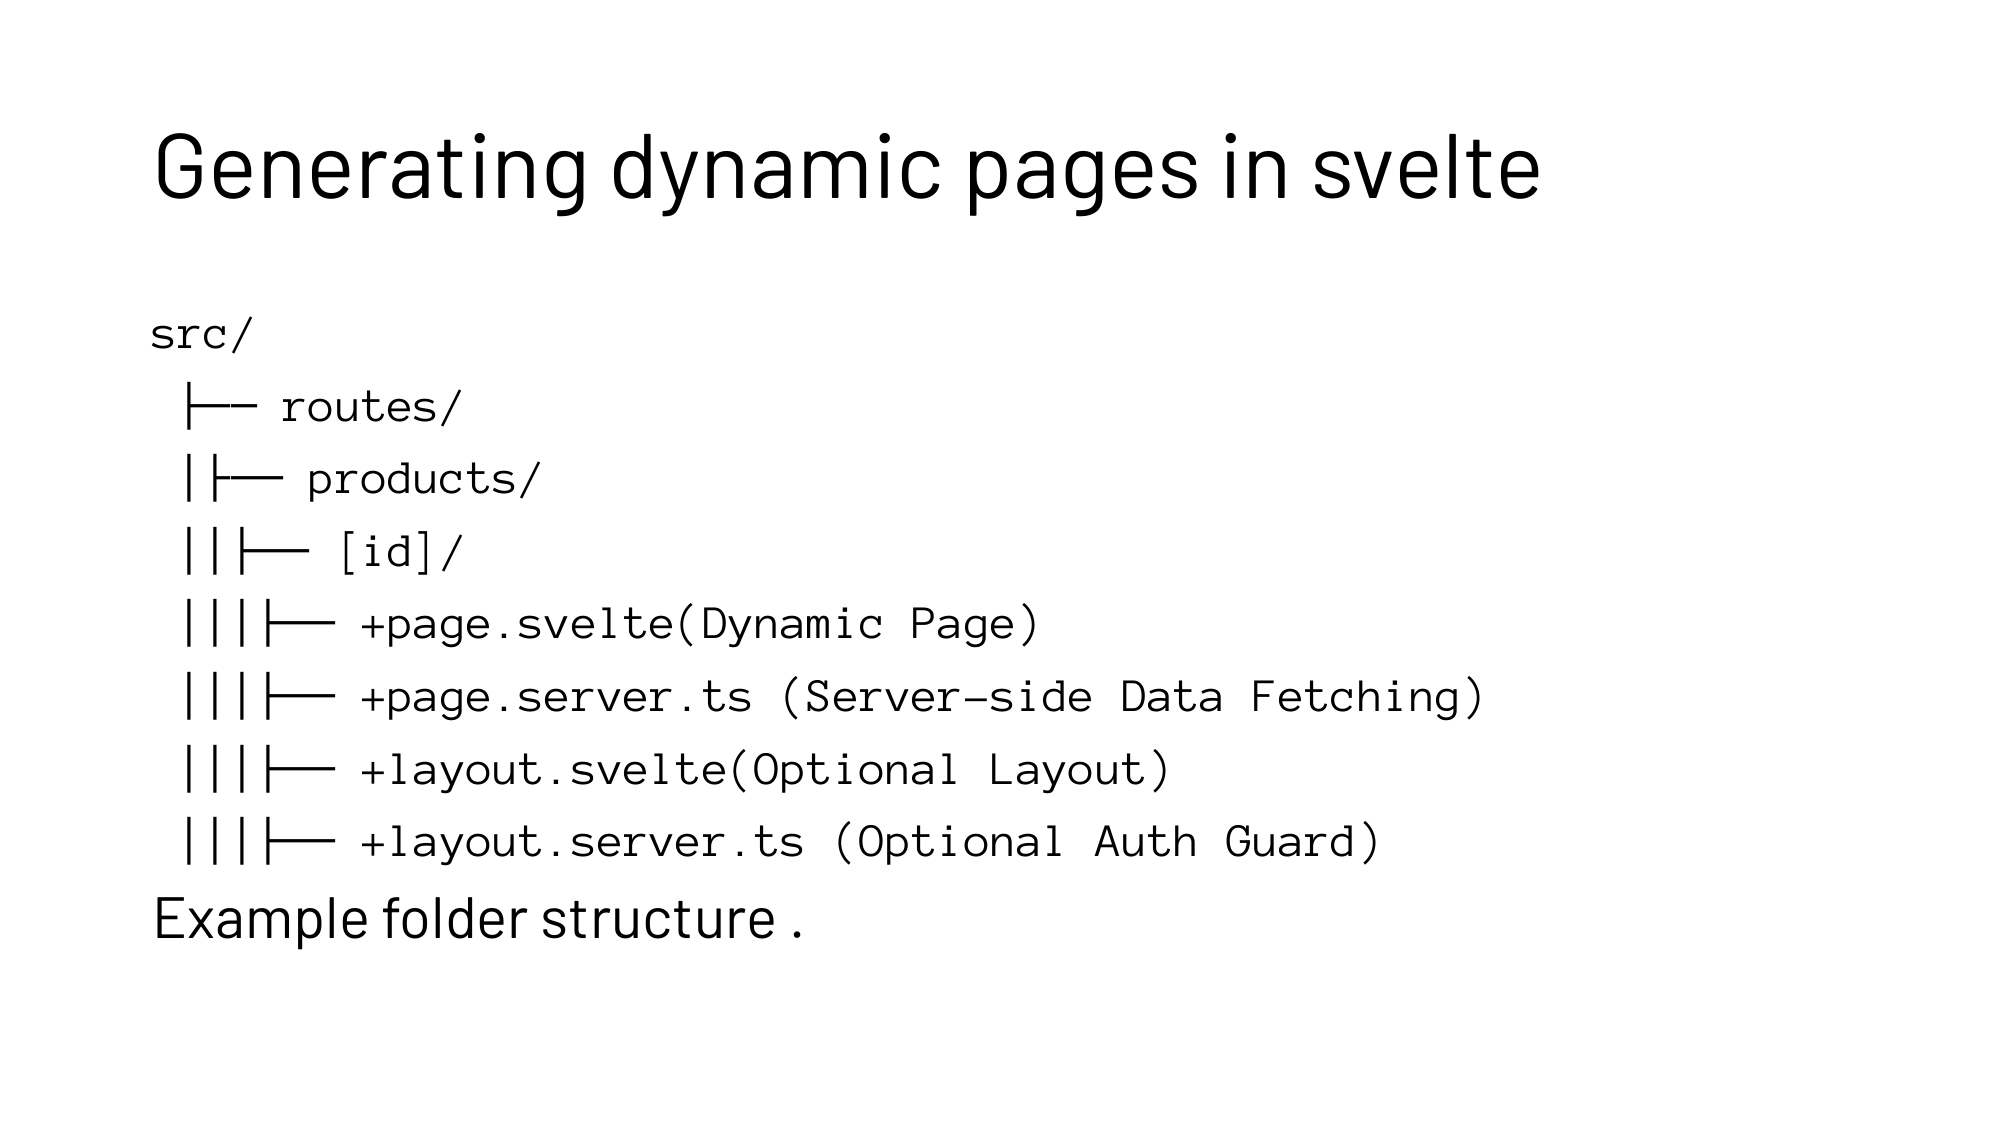

# Generating dynamic pages in svelte
src/
 ├── routes/
 │├── products/
 ││├── [id]/
 │││├── +page.svelte(Dynamic Page)
 │││├── +page.server.ts (Server-side Data Fetching)
 │││├── +layout.svelte(Optional Layout)
 │││├── +layout.server.ts (Optional Auth Guard)
Example folder structure .